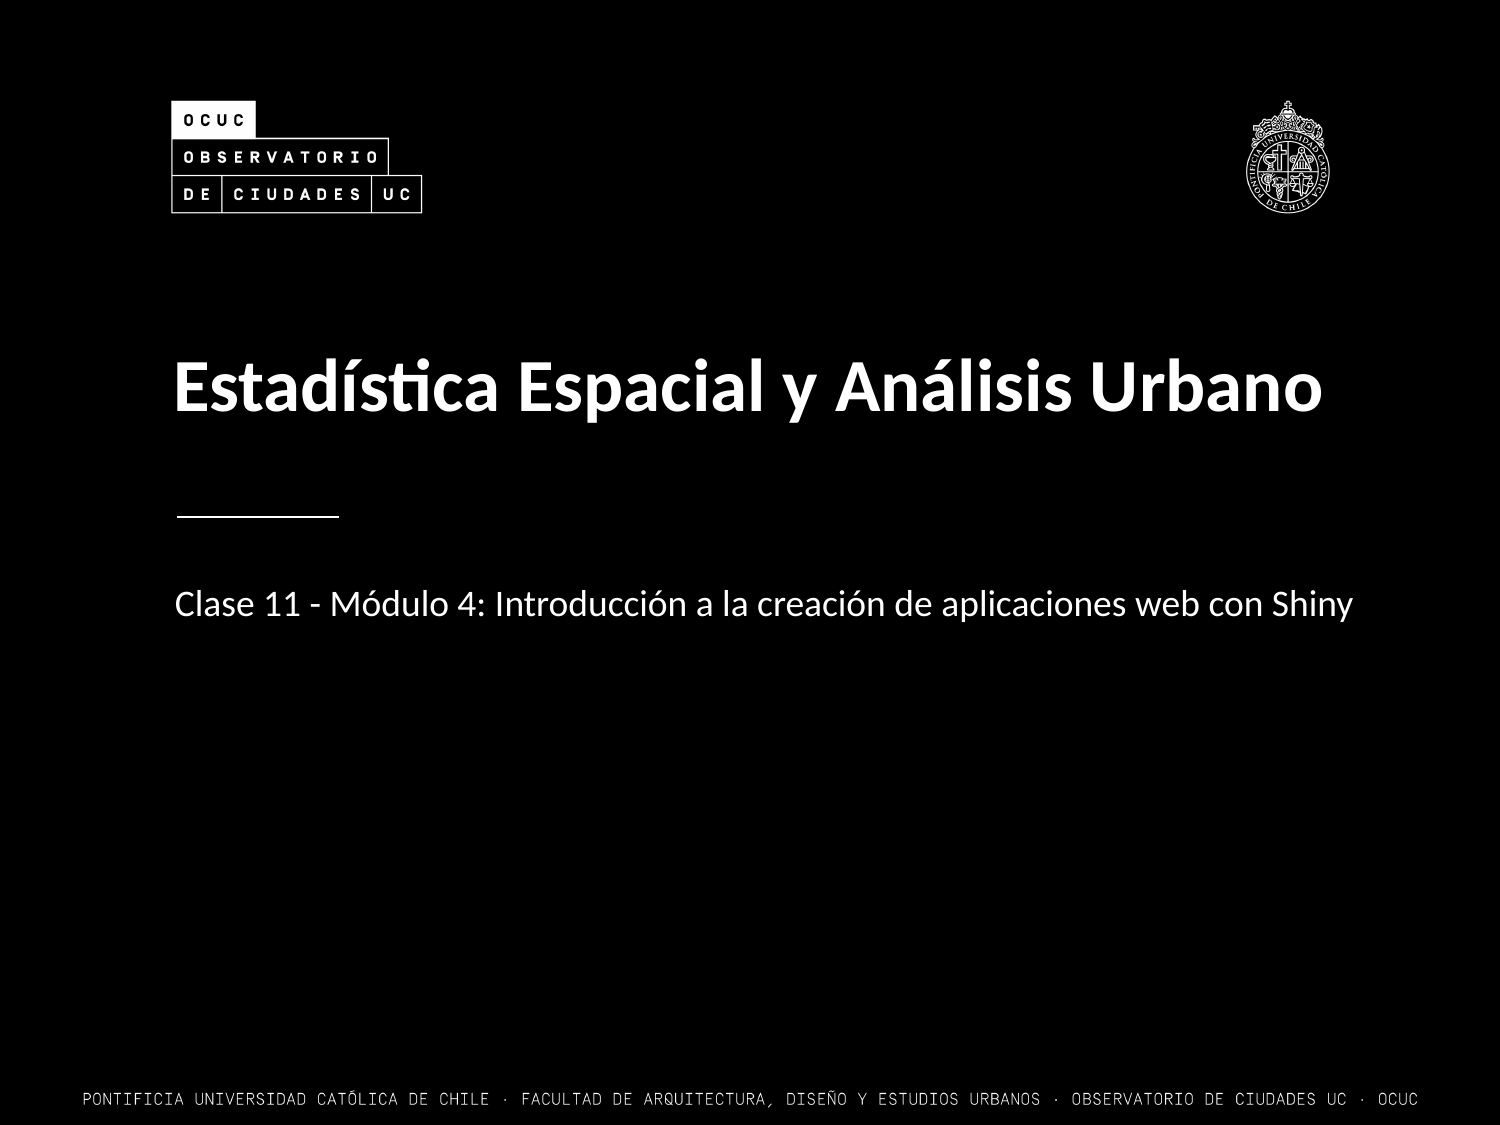

# Estadística Espacial y Análisis Urbano
Clase 11 - Módulo 4: Introducción a la creación de aplicaciones web con Shiny